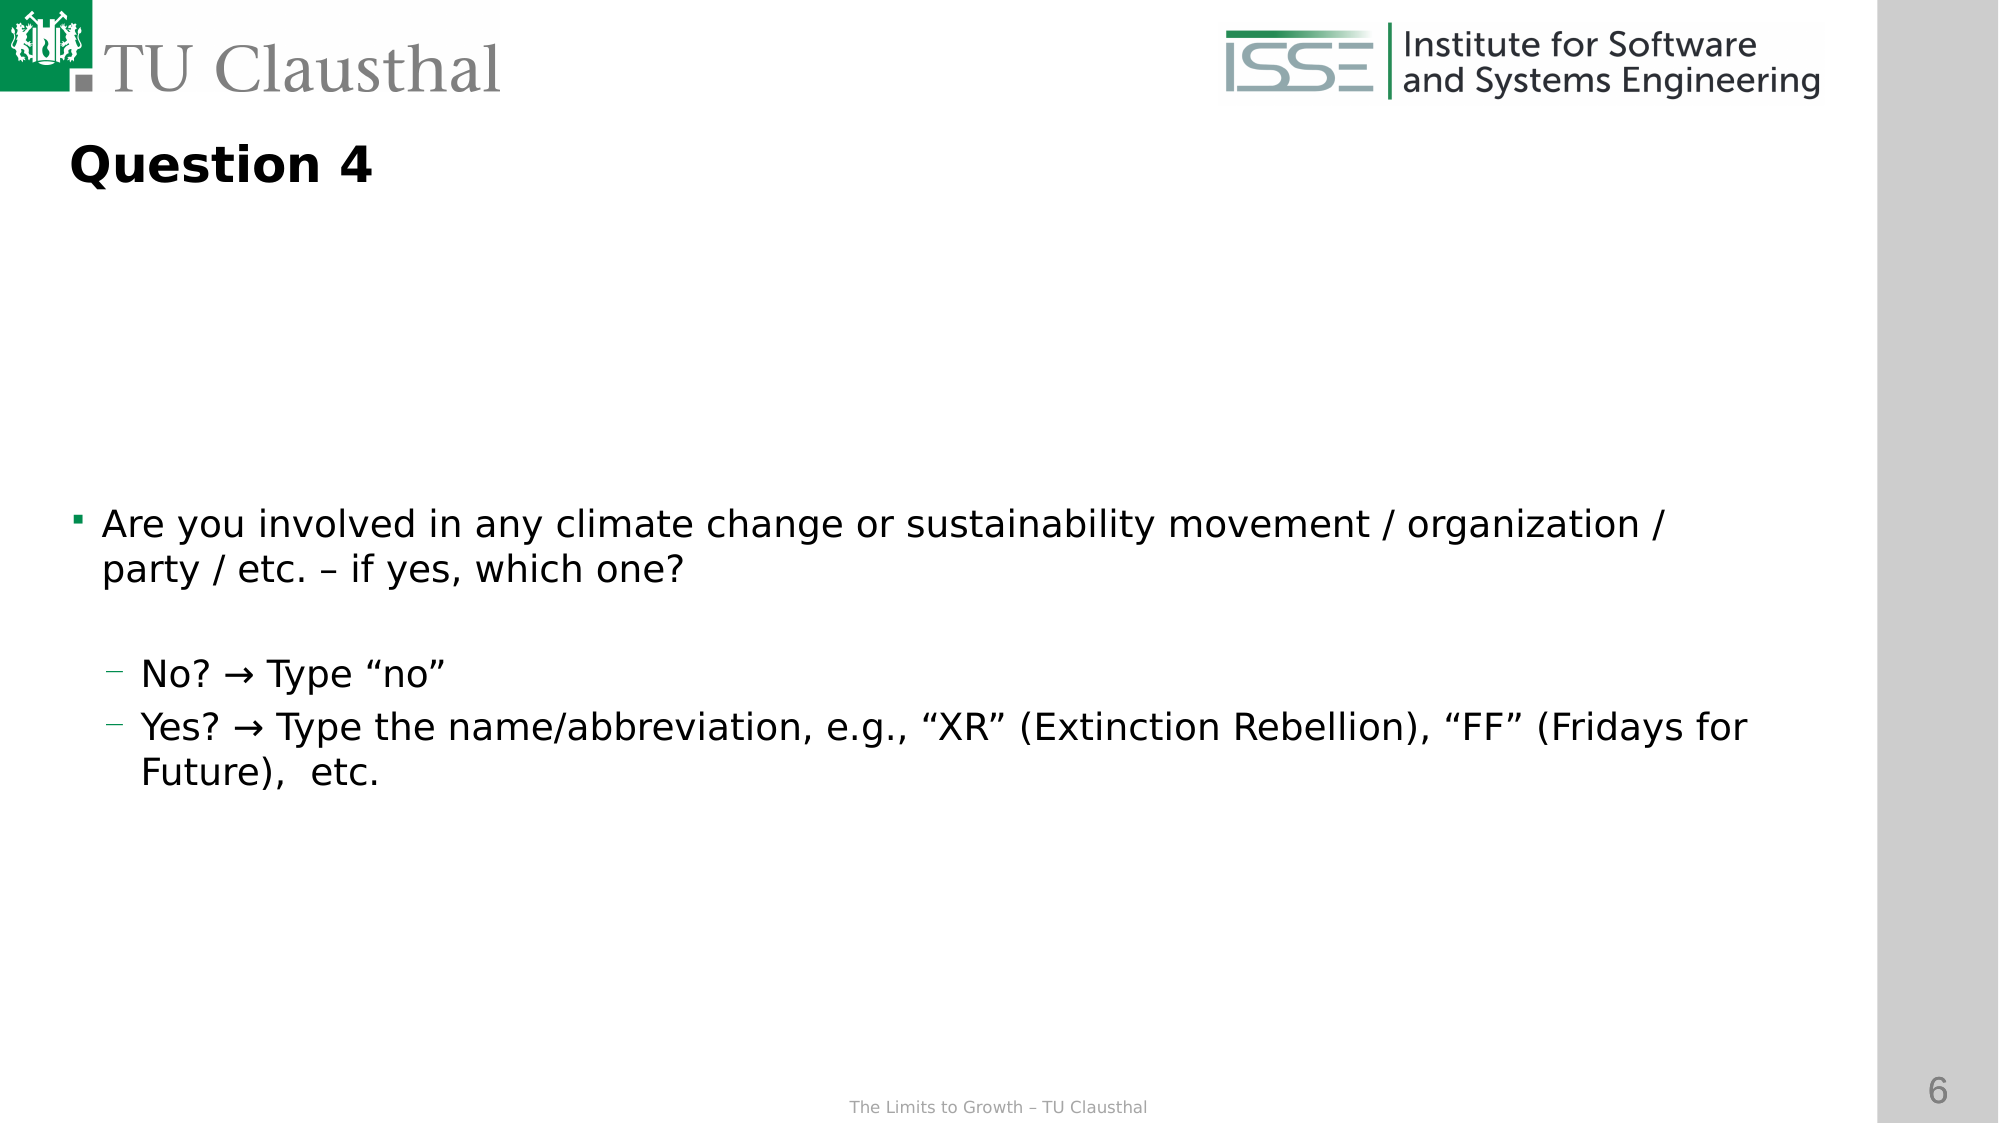

Question 4

Are you involved in any climate change or sustainability movement / organization / party / etc. – if yes, which one?

No? → Type “no”
Yes? → Type the name/abbreviation, e.g., “XR” (Extinction Rebellion), “FF” (Fridays for Future),  etc.